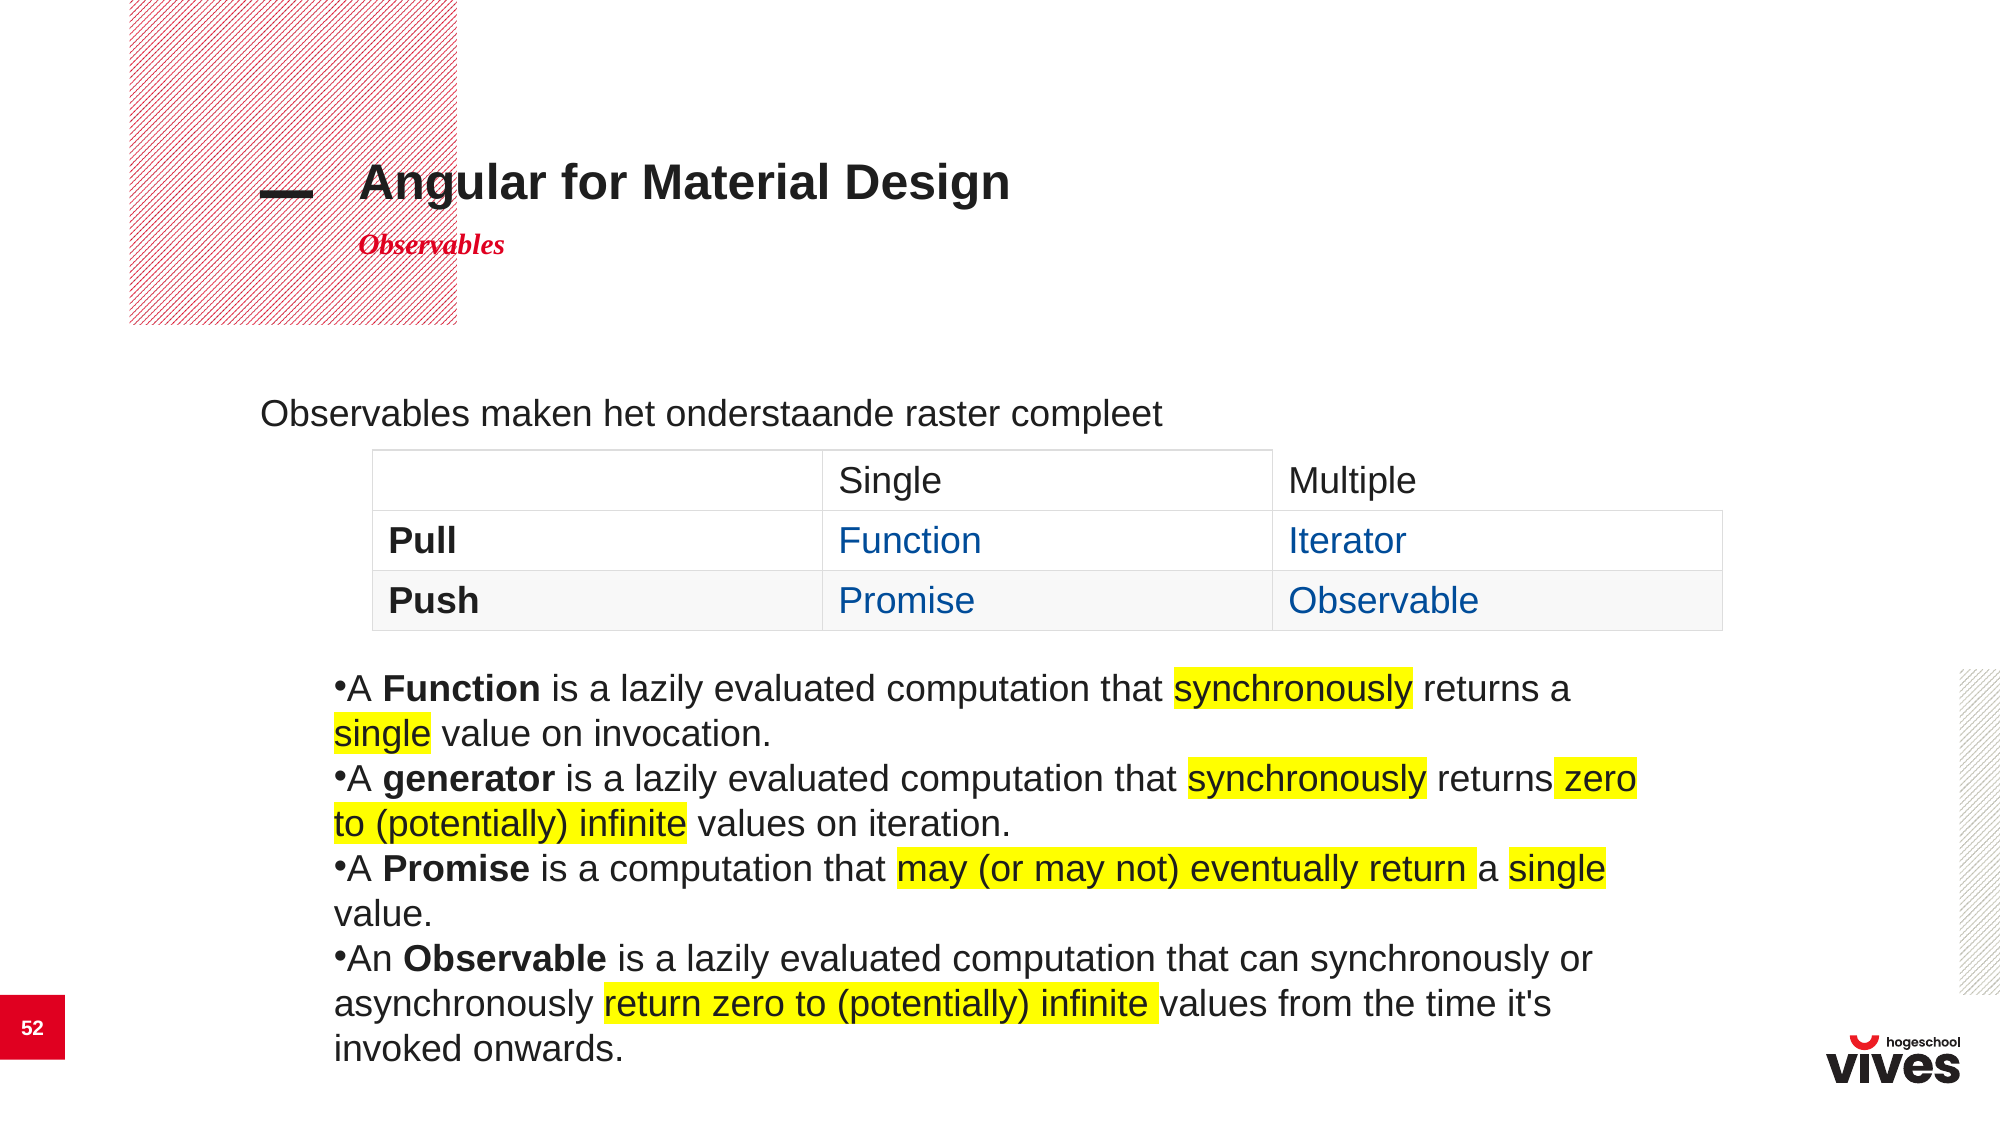

# Angular for Material Design
Observables
Observables maken het onderstaande raster compleet

|  | Single | Multiple |
| --- | --- | --- |
| Pull | Function | Iterator |
| Push | Promise | Observable |
A Function is a lazily evaluated computation that synchronously returns a single value on invocation.
A generator is a lazily evaluated computation that synchronously returns zero to (potentially) infinite values on iteration.
A Promise is a computation that may (or may not) eventually return a single value.
An Observable is a lazily evaluated computation that can synchronously or asynchronously return zero to (potentially) infinite values from the time it's invoked onwards.